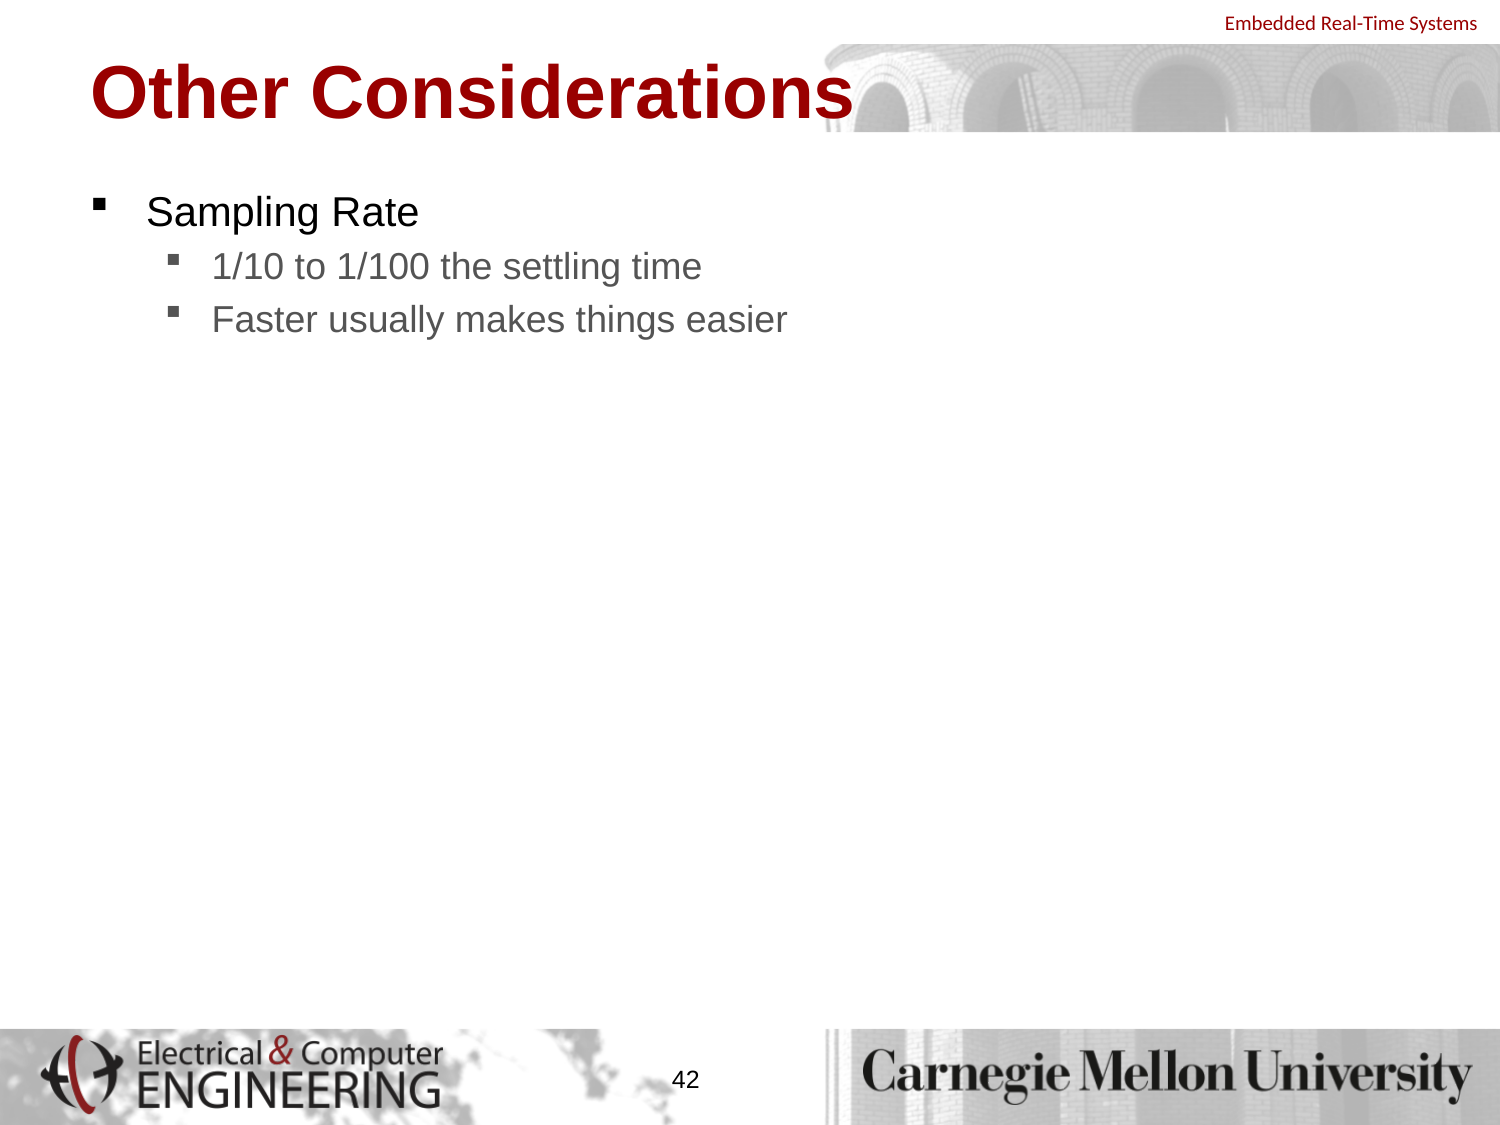

# Other Considerations
Sampling Rate
1/10 to 1/100 the settling time
Faster usually makes things easier

42